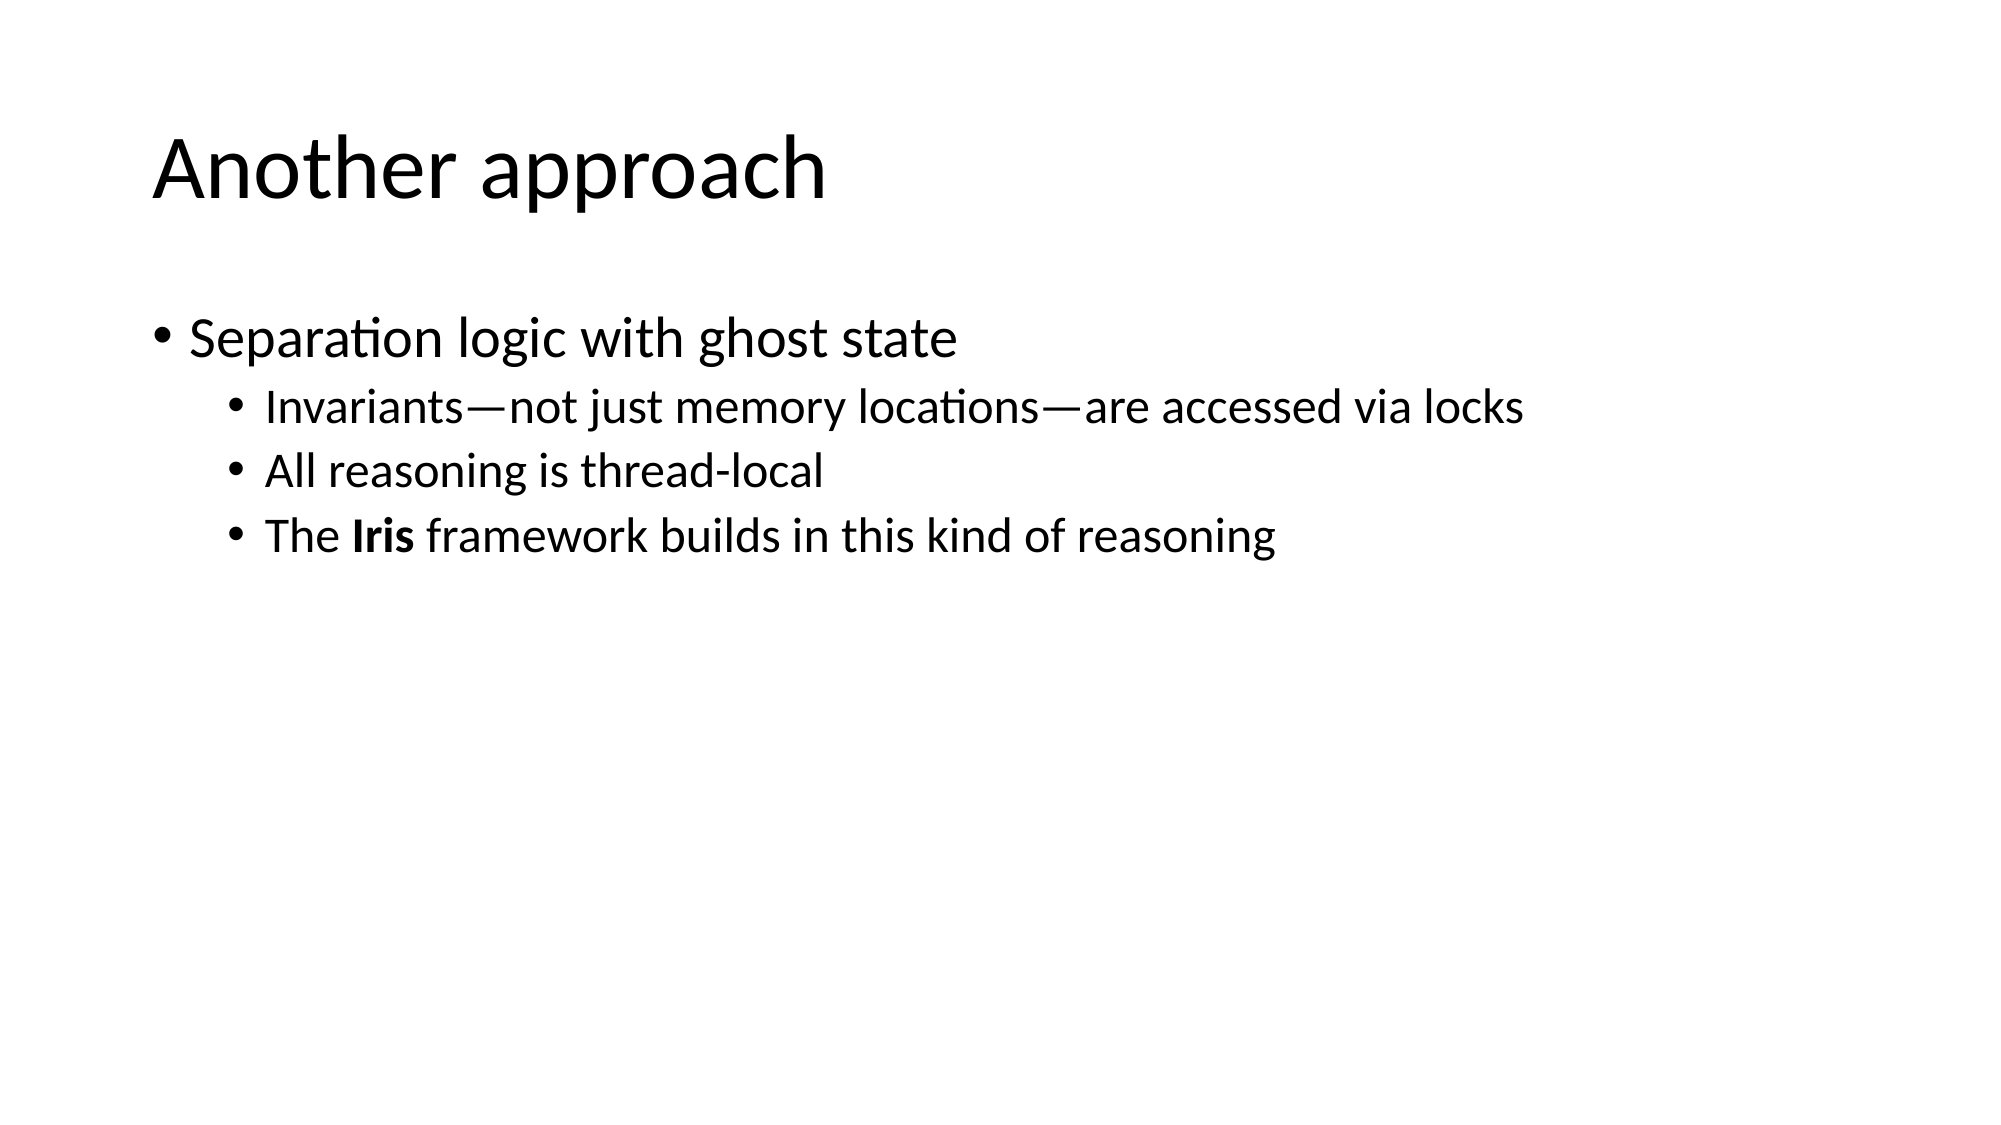

# Another approach
Separation logic with ghost state
Invariants—not just memory locations—are accessed via locks
All reasoning is thread-local
The Iris framework builds in this kind of reasoning